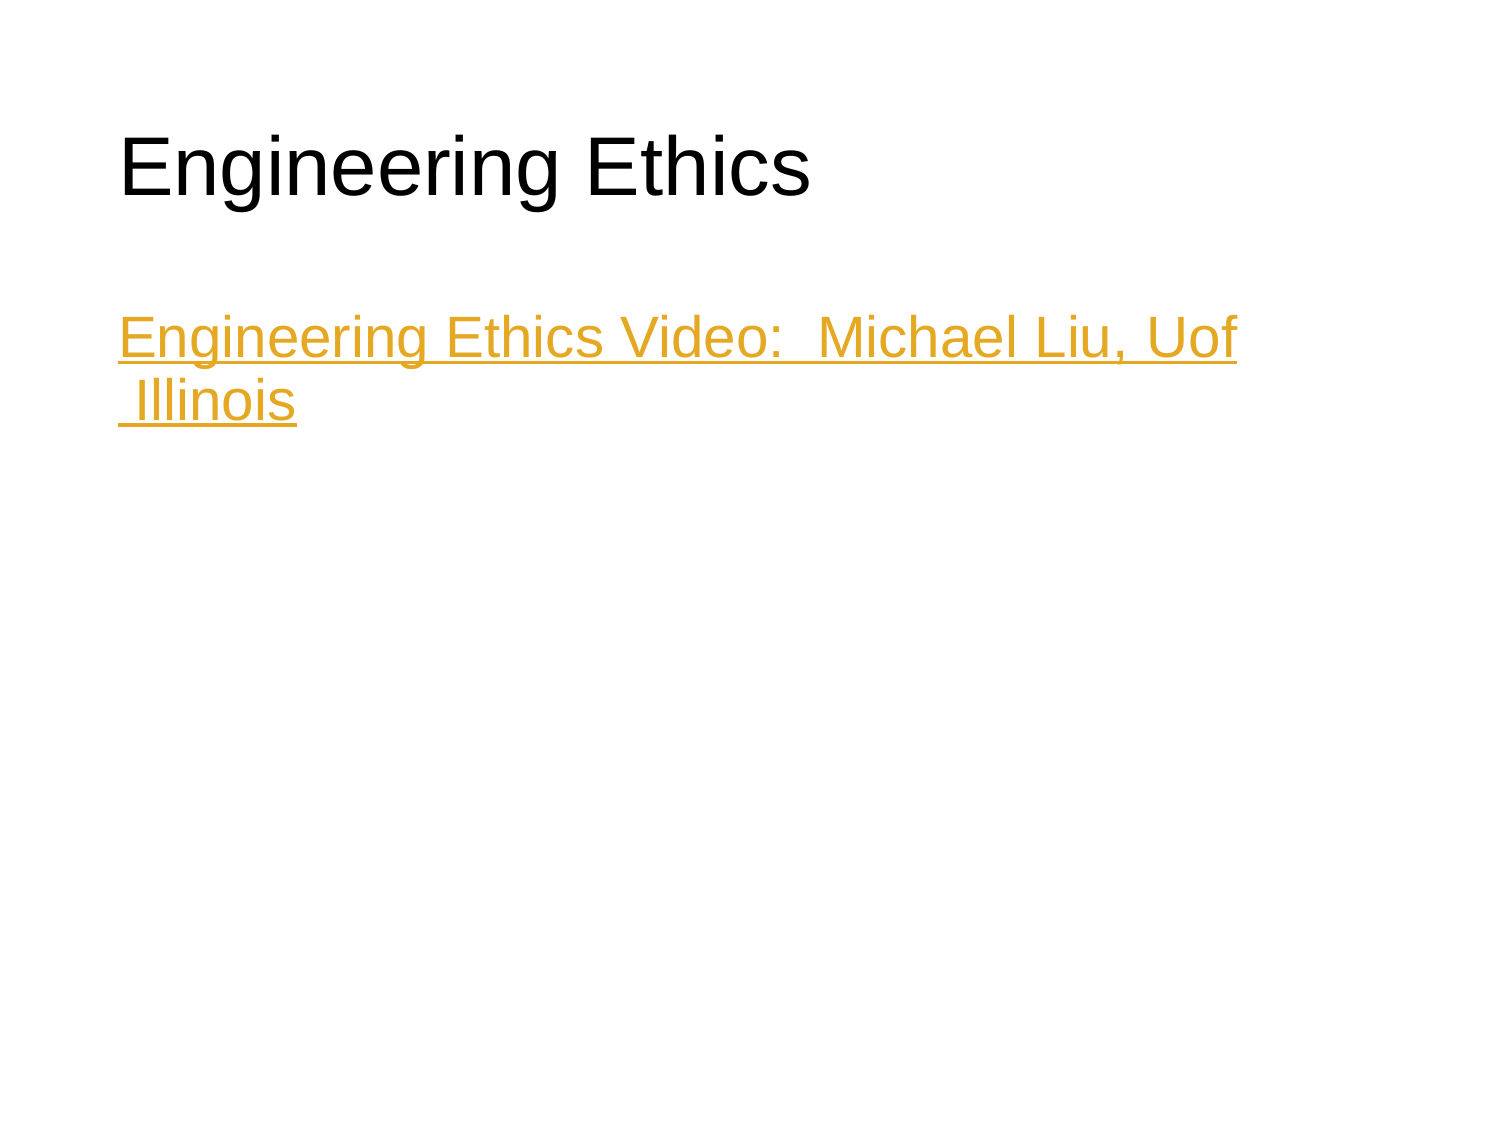

# Engineering Ethics
Engineering Ethics Video:  Michael Liu, Uof Illinois